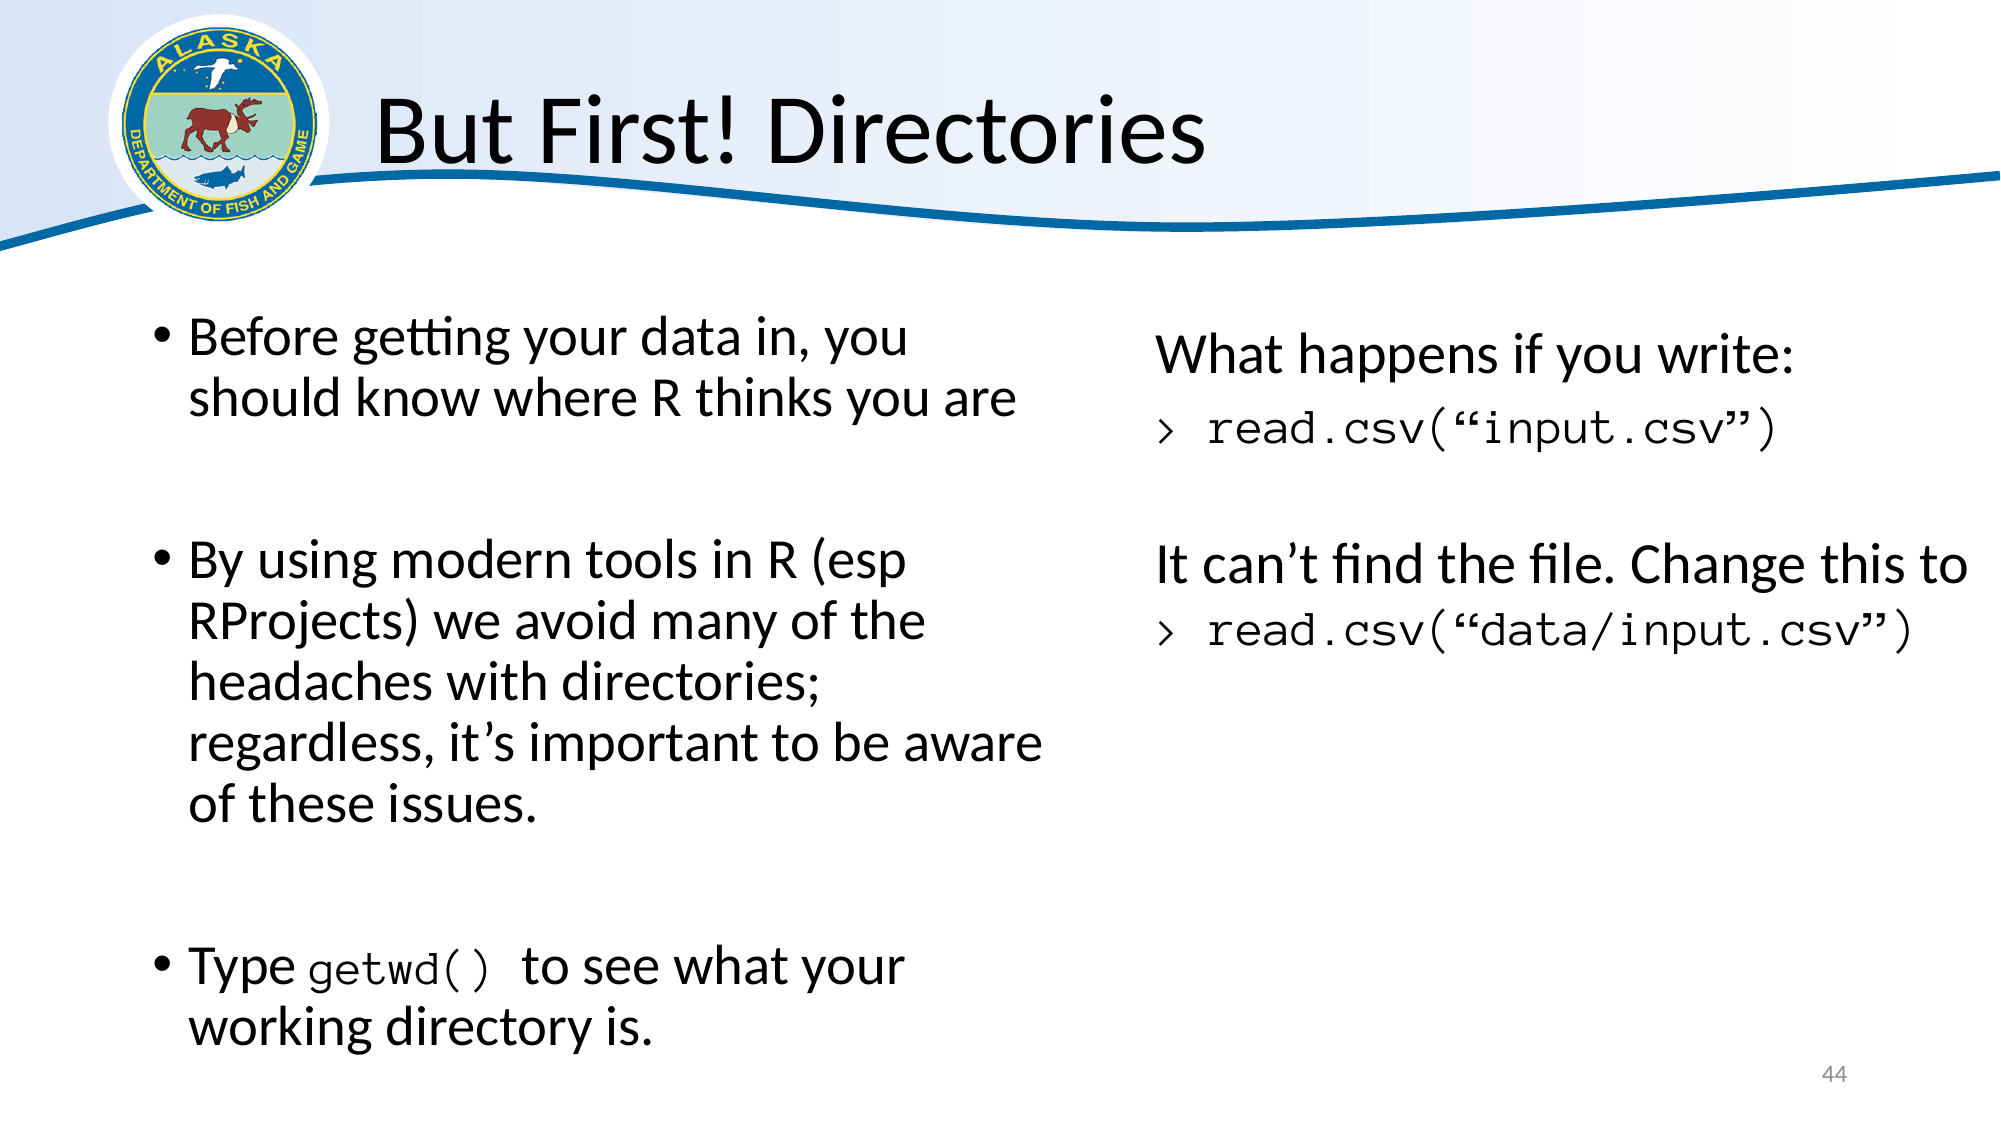

# But First! Directories
Before getting your data in, you should know where R thinks you are

By using modern tools in R (esp RProjects) we avoid many of the headaches with directories; regardless, it’s important to be aware of these issues.

Type getwd() to see what your working directory is.
What happens if you write:
> read.csv(“input.csv”)

It can’t find the file. Change this to
> read.csv(“data/input.csv”)

44